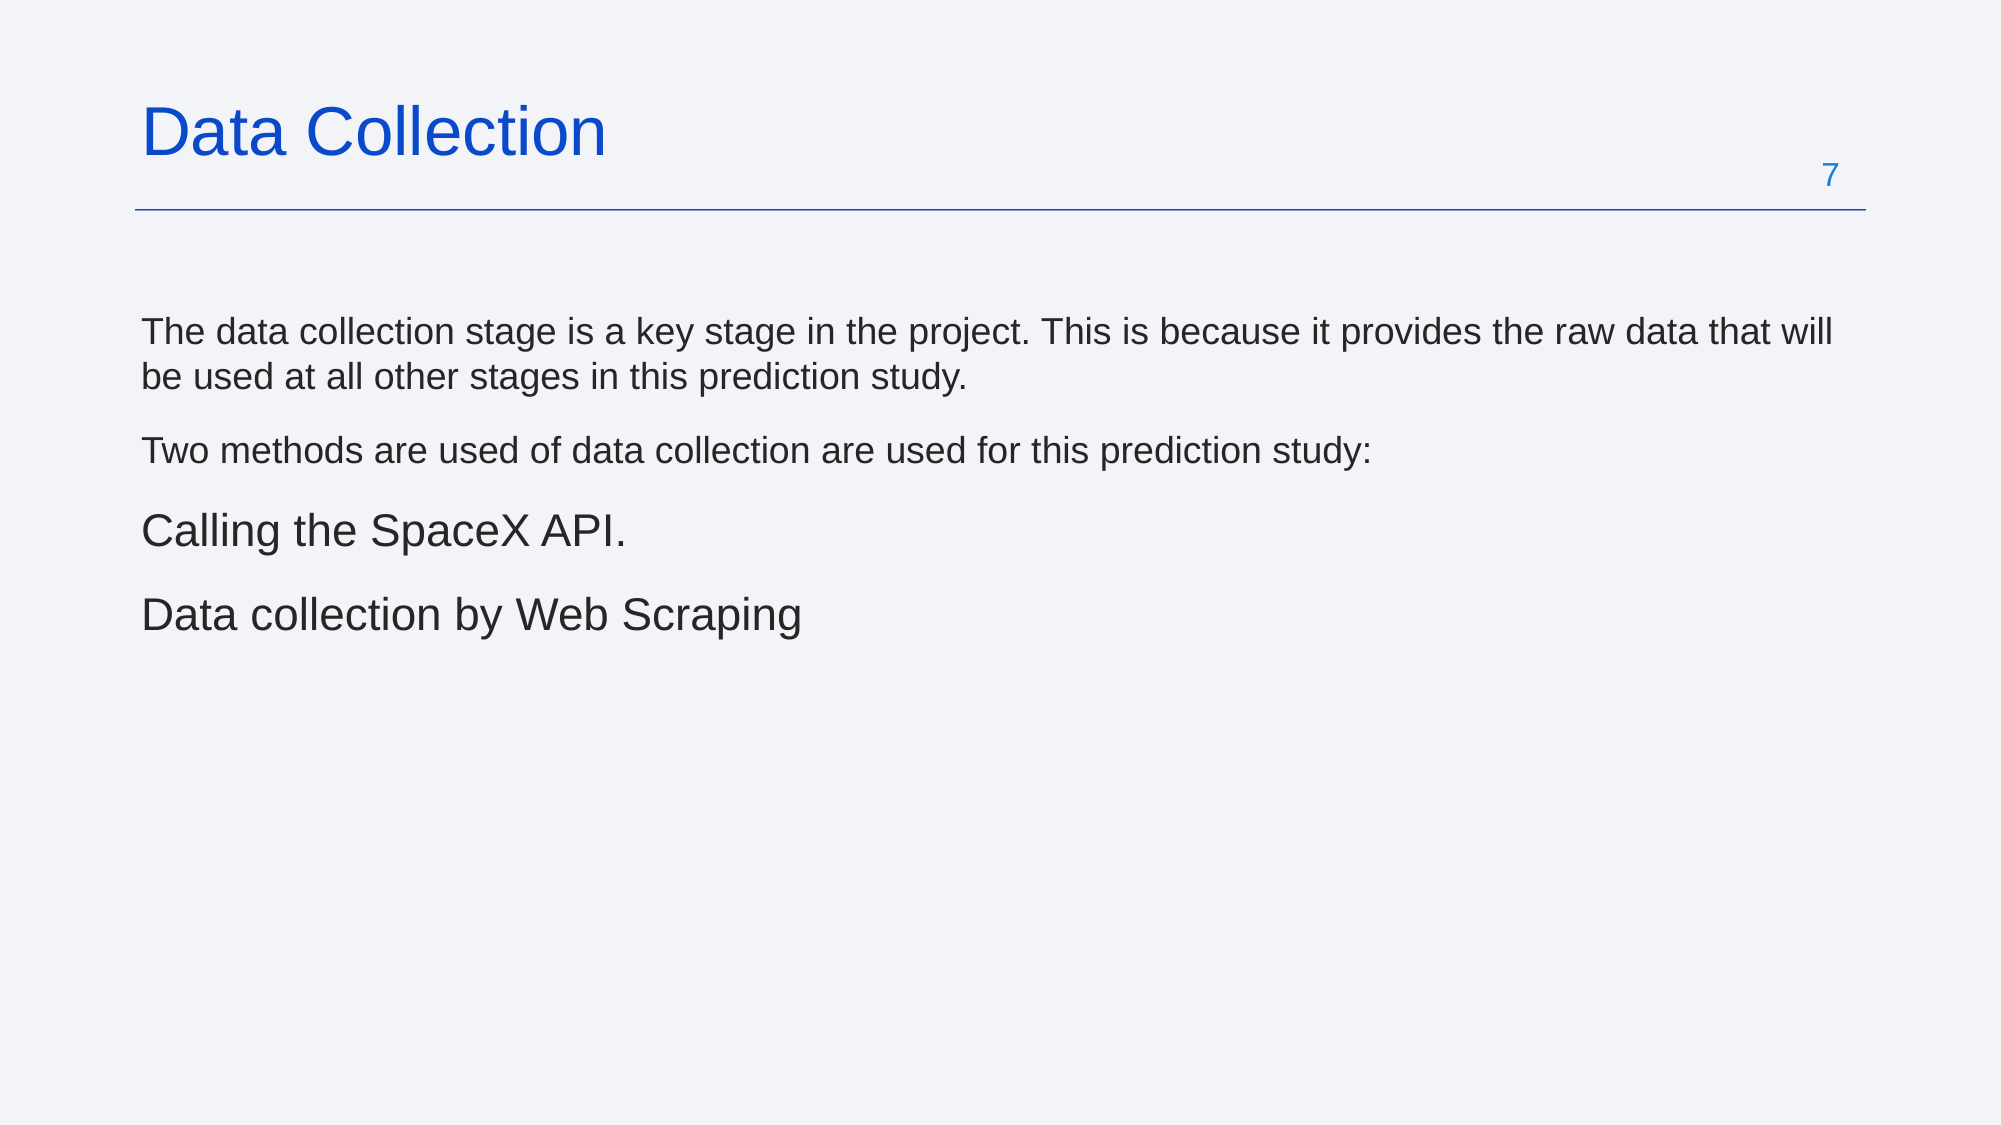

Data Collection
7
The data collection stage is a key stage in the project. This is because it provides the raw data that will be used at all other stages in this prediction study.
Two methods are used of data collection are used for this prediction study:
Calling the SpaceX API.
Data collection by Web Scraping